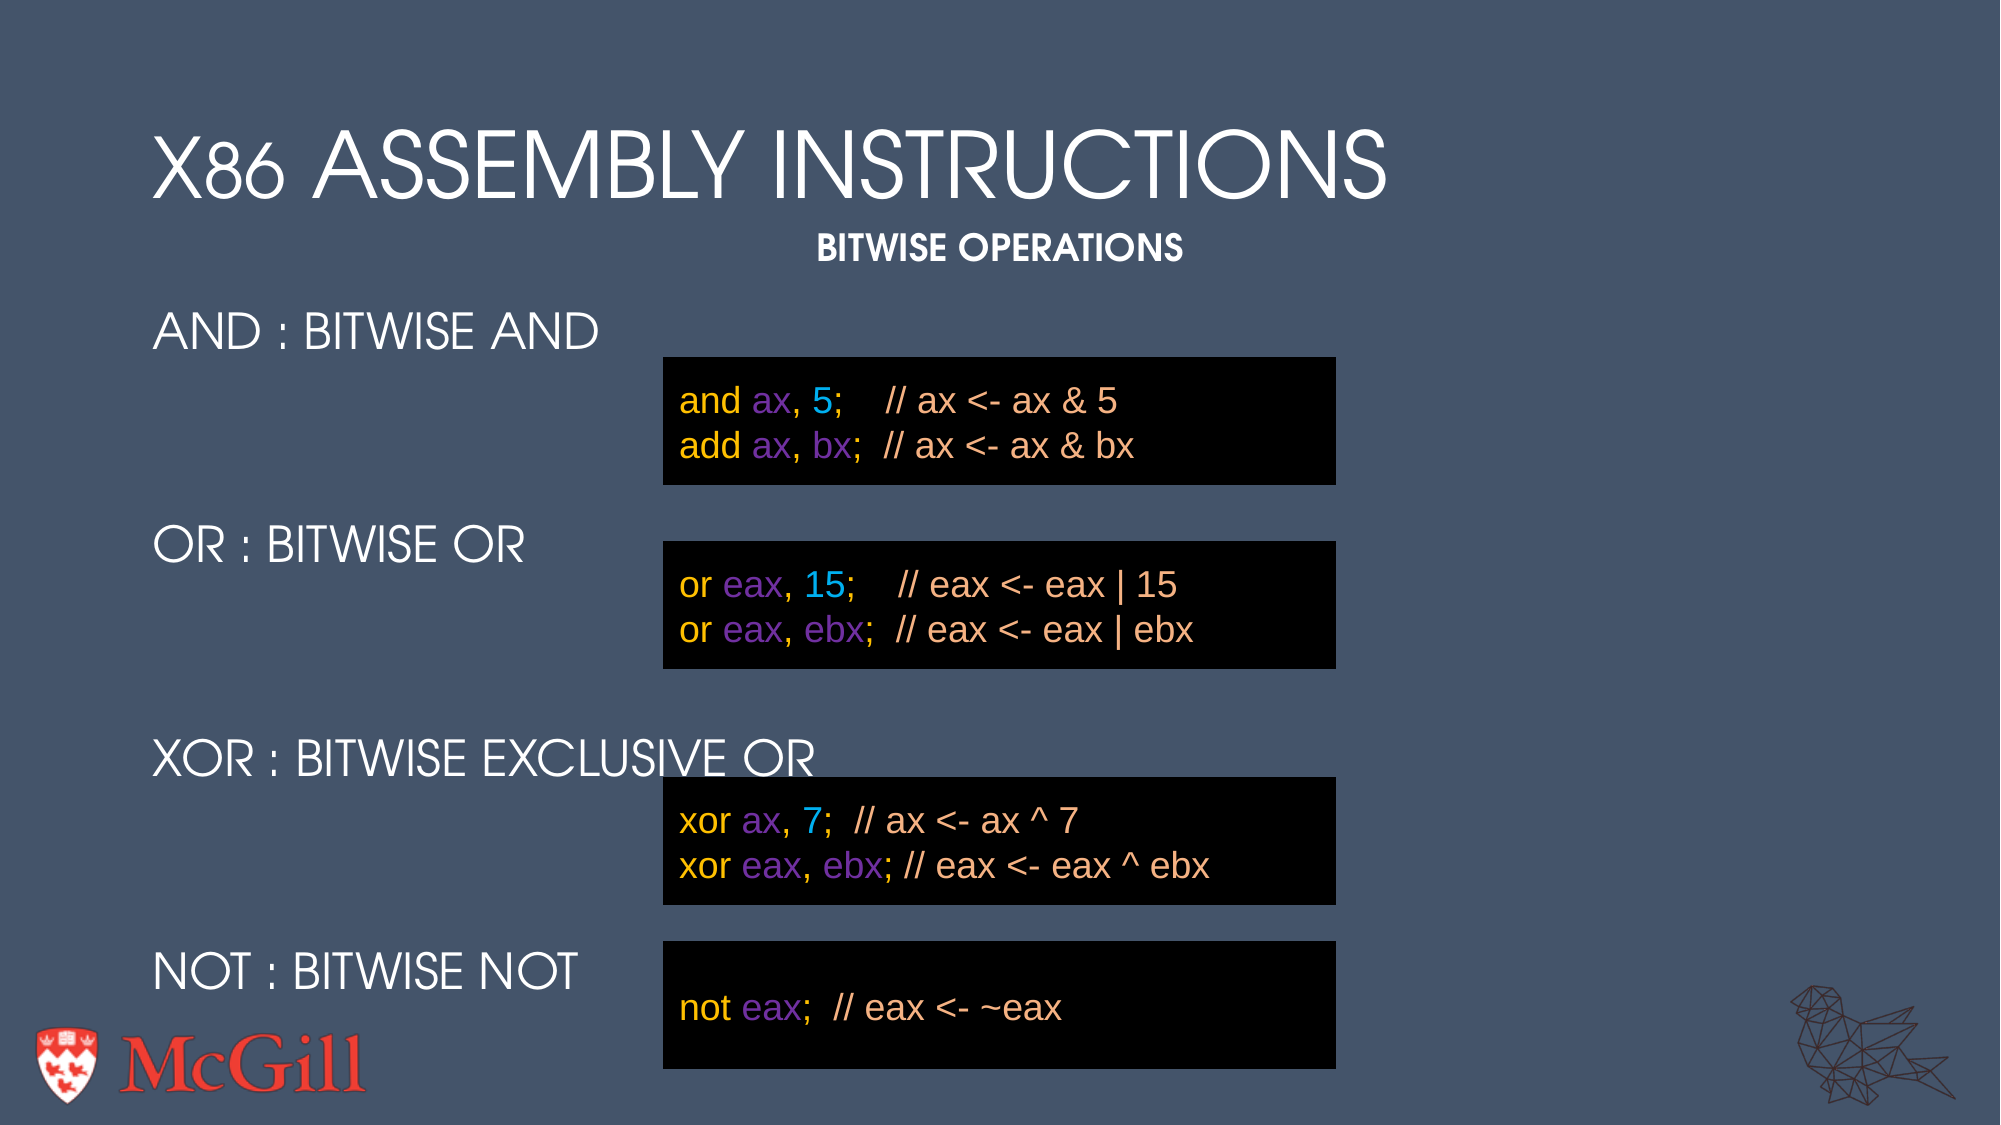

# x86 assembly instructions
Bitwise operations
And : bitwise and

OR : bitwise or

Xor : bitwise exclusive or

Not : bitwise not

and ax, 5;    // ax <- ax & 5
add ax, bx;  // ax <- ax & bx
or eax, 15;    // eax <- eax | 15
or eax, ebx;  // eax <- eax | ebx
xor ax, 7;  // ax <- ax ^ 7
xor eax, ebx; // eax <- eax ^ ebx
not eax;  // eax <- ~eax